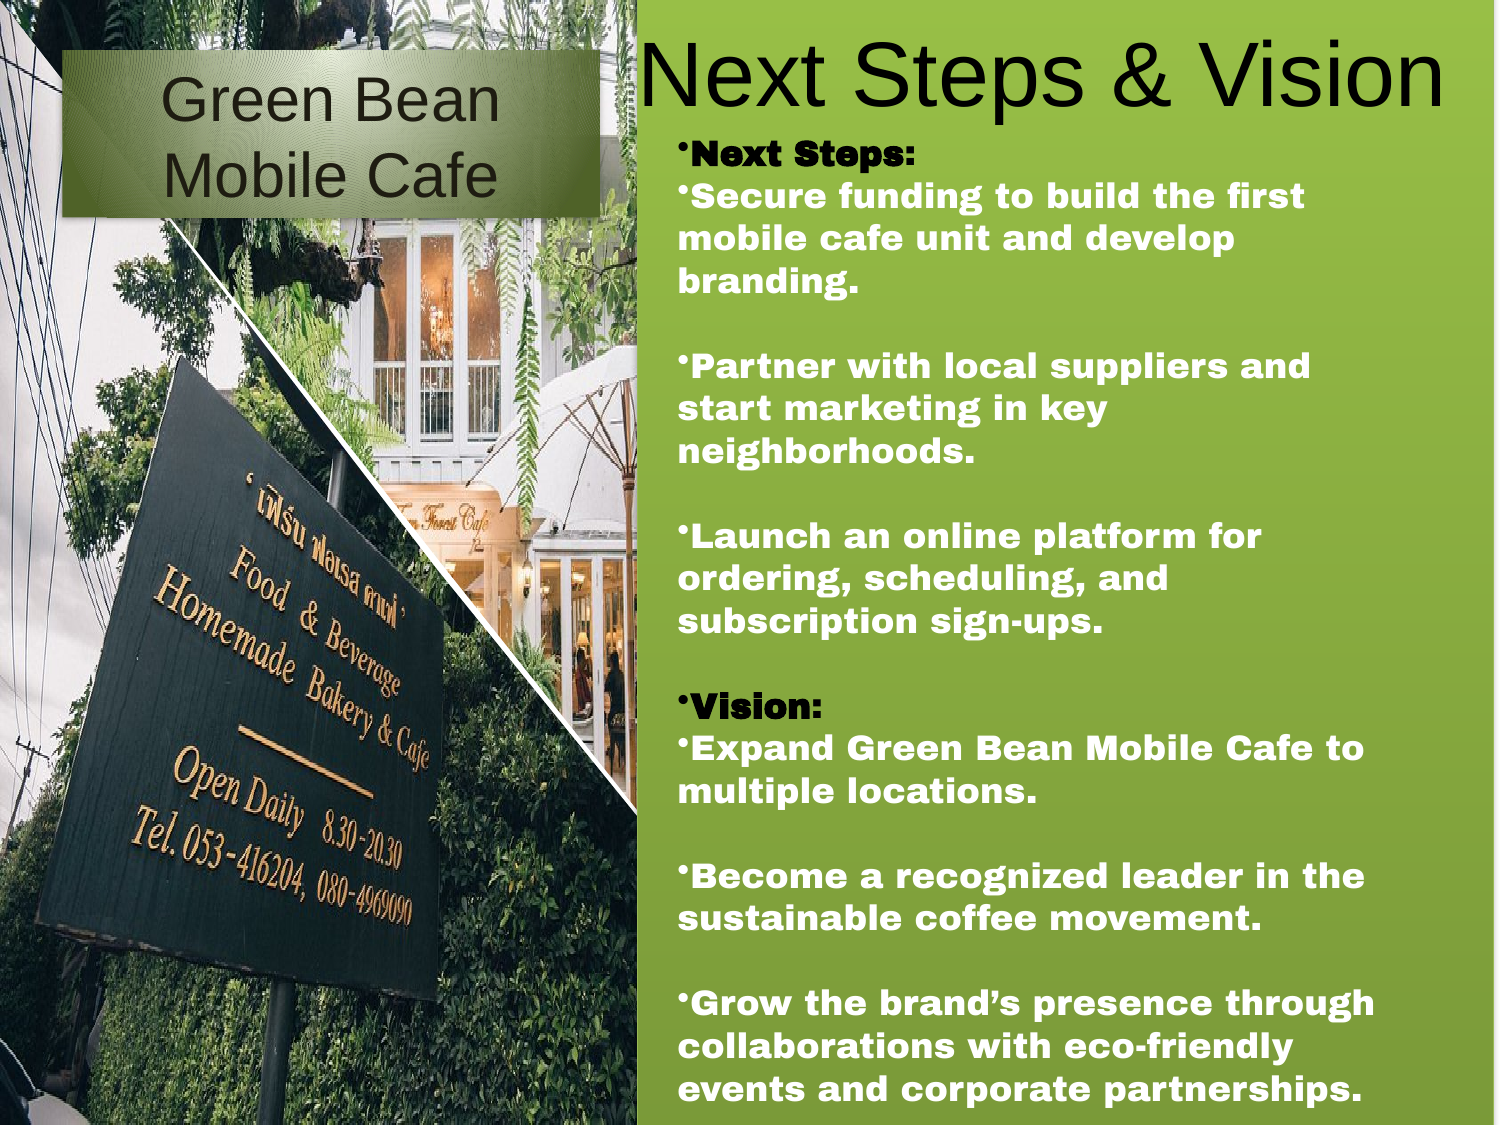

Next Steps & Vision
# Green Bean Mobile Cafe
Next Steps:
Secure funding to build the first mobile cafe unit and develop branding.

Partner with local suppliers and start marketing in key neighborhoods.

Launch an online platform for ordering, scheduling, and subscription sign-ups.

Vision:
Expand Green Bean Mobile Cafe to multiple locations.

Become a recognized leader in the sustainable coffee movement.

Grow the brand’s presence through collaborations with eco-friendly events and corporate partnerships.